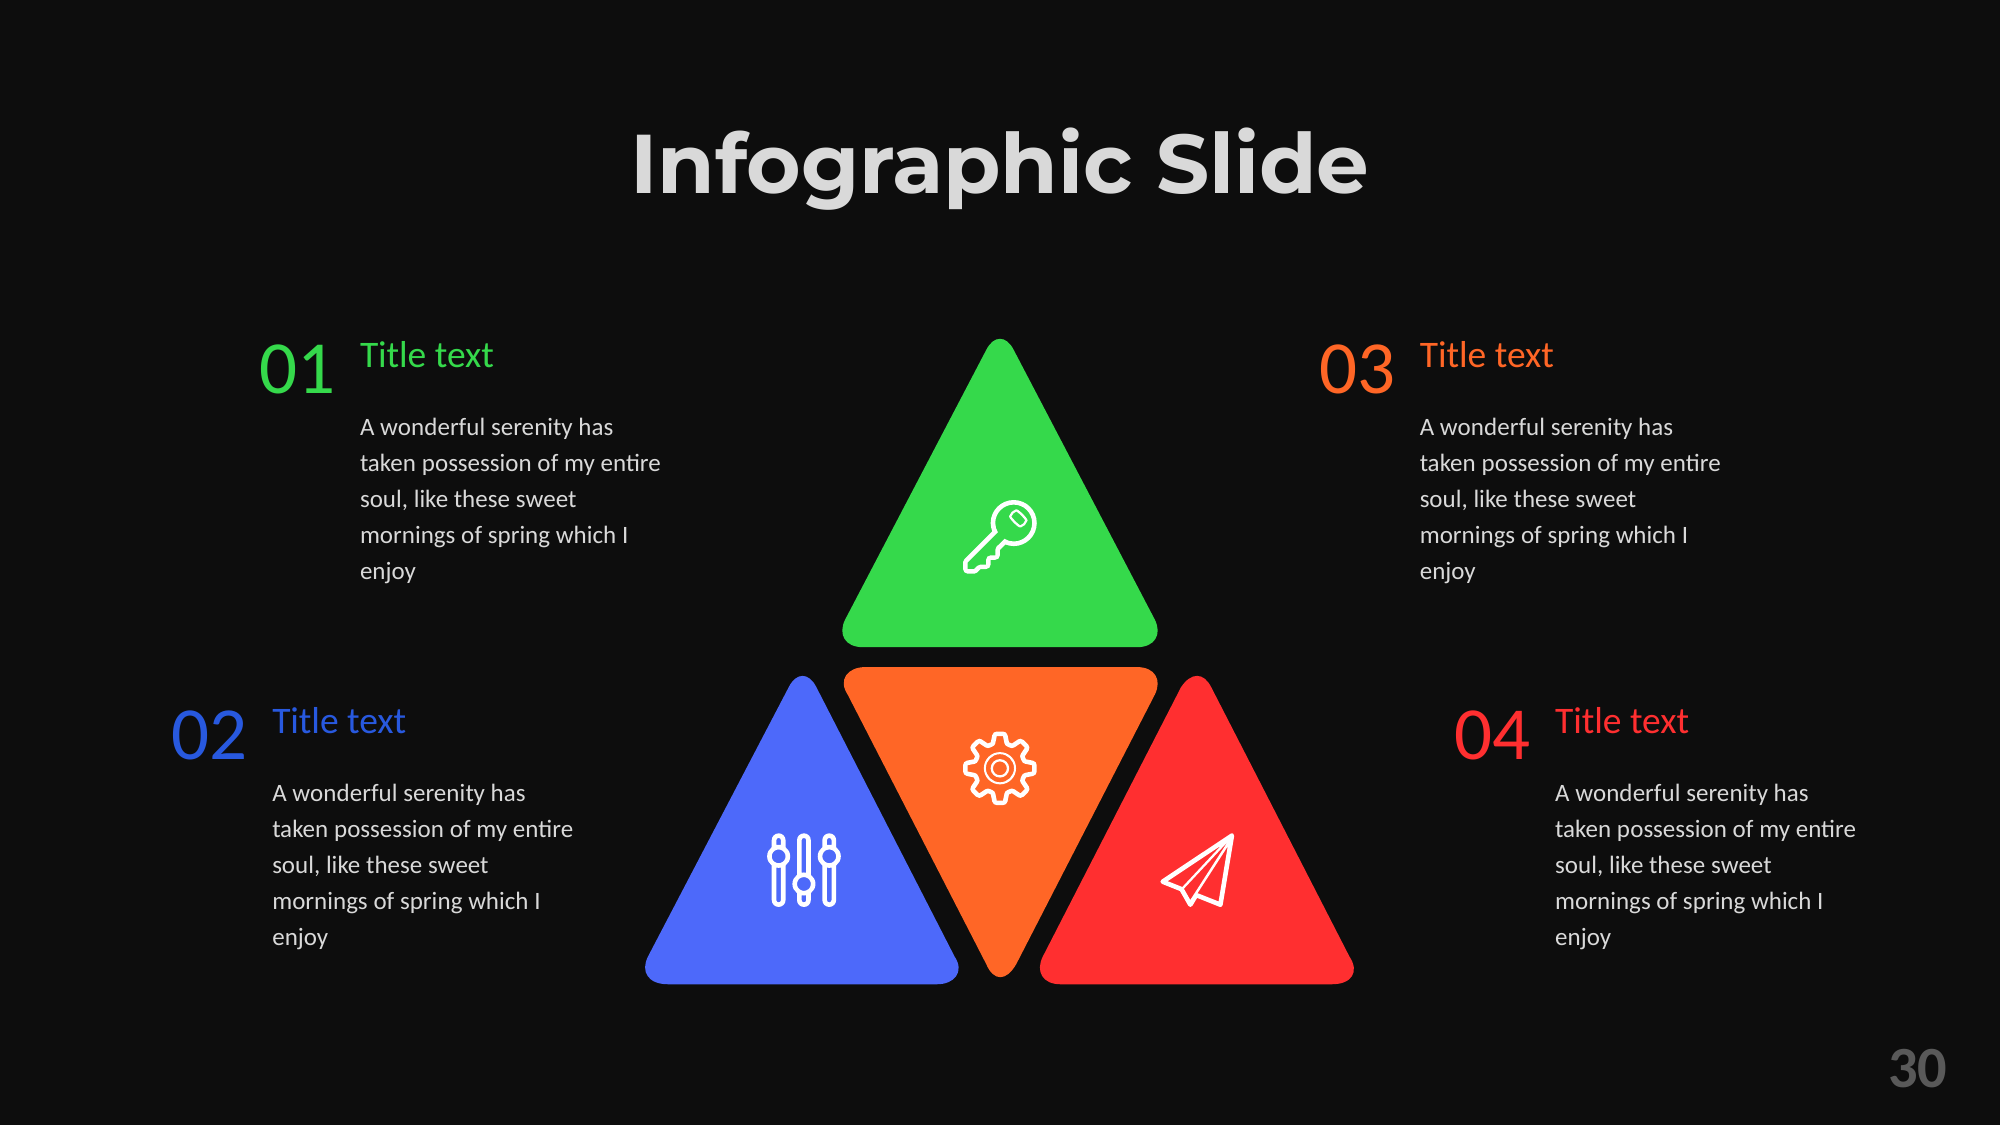

Infographic Slide
01
Title text
A wonderful serenity has taken possession of my entire soul, like these sweet mornings of spring which I enjoy
03
Title text
A wonderful serenity has taken possession of my entire soul, like these sweet mornings of spring which I enjoy

02
Title text
A wonderful serenity has taken possession of my entire soul, like these sweet mornings of spring which I enjoy
04
Title text
A wonderful serenity has taken possession of my entire soul, like these sweet mornings of spring which I enjoy